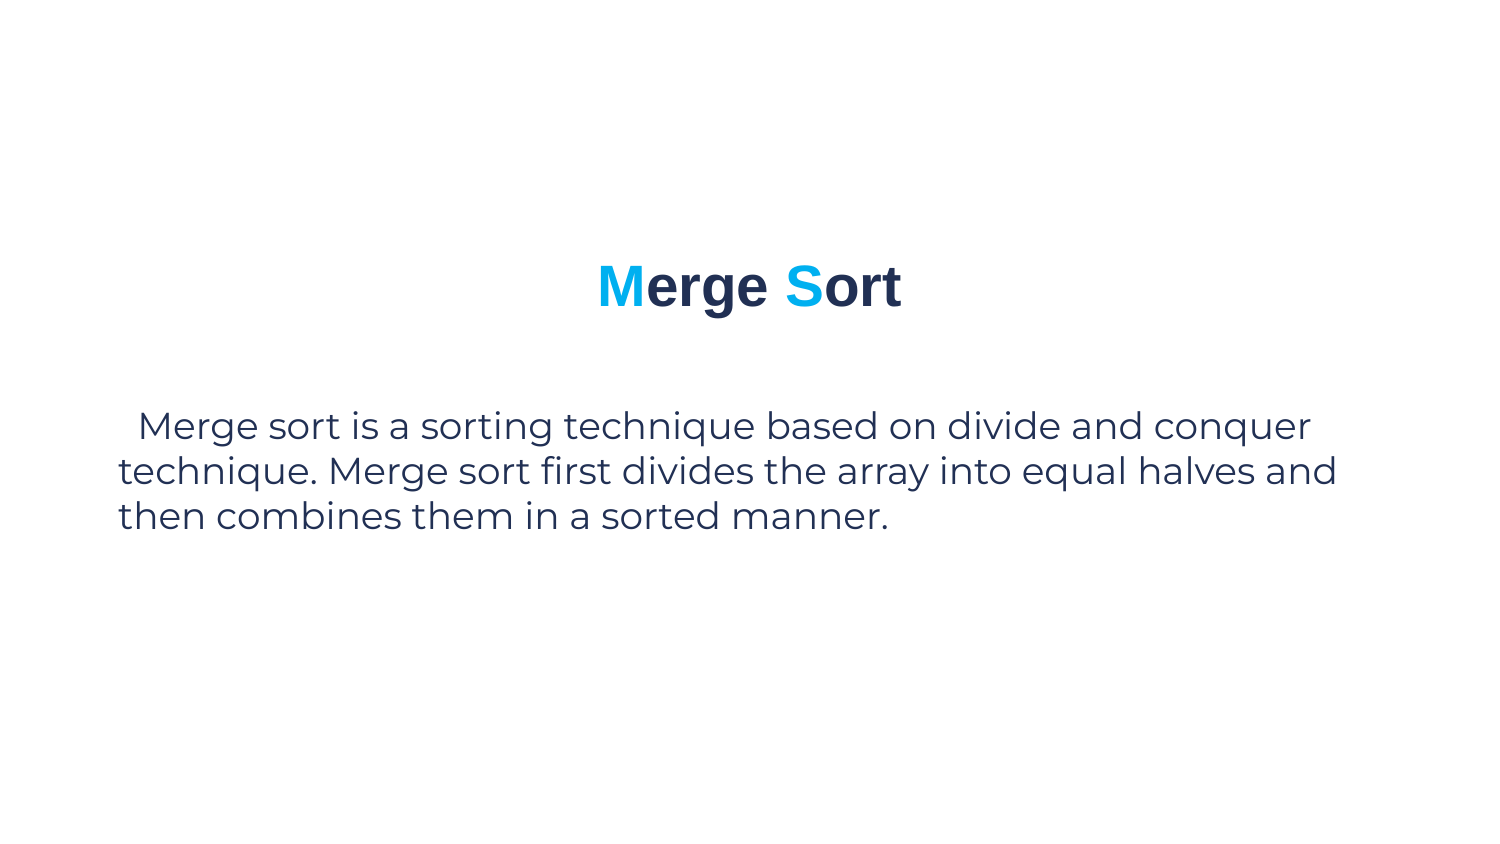

# Merge Sort
  Merge sort is a sorting technique based on divide and conquer technique. Merge sort first divides the array into equal halves and then combines them in a sorted manner.